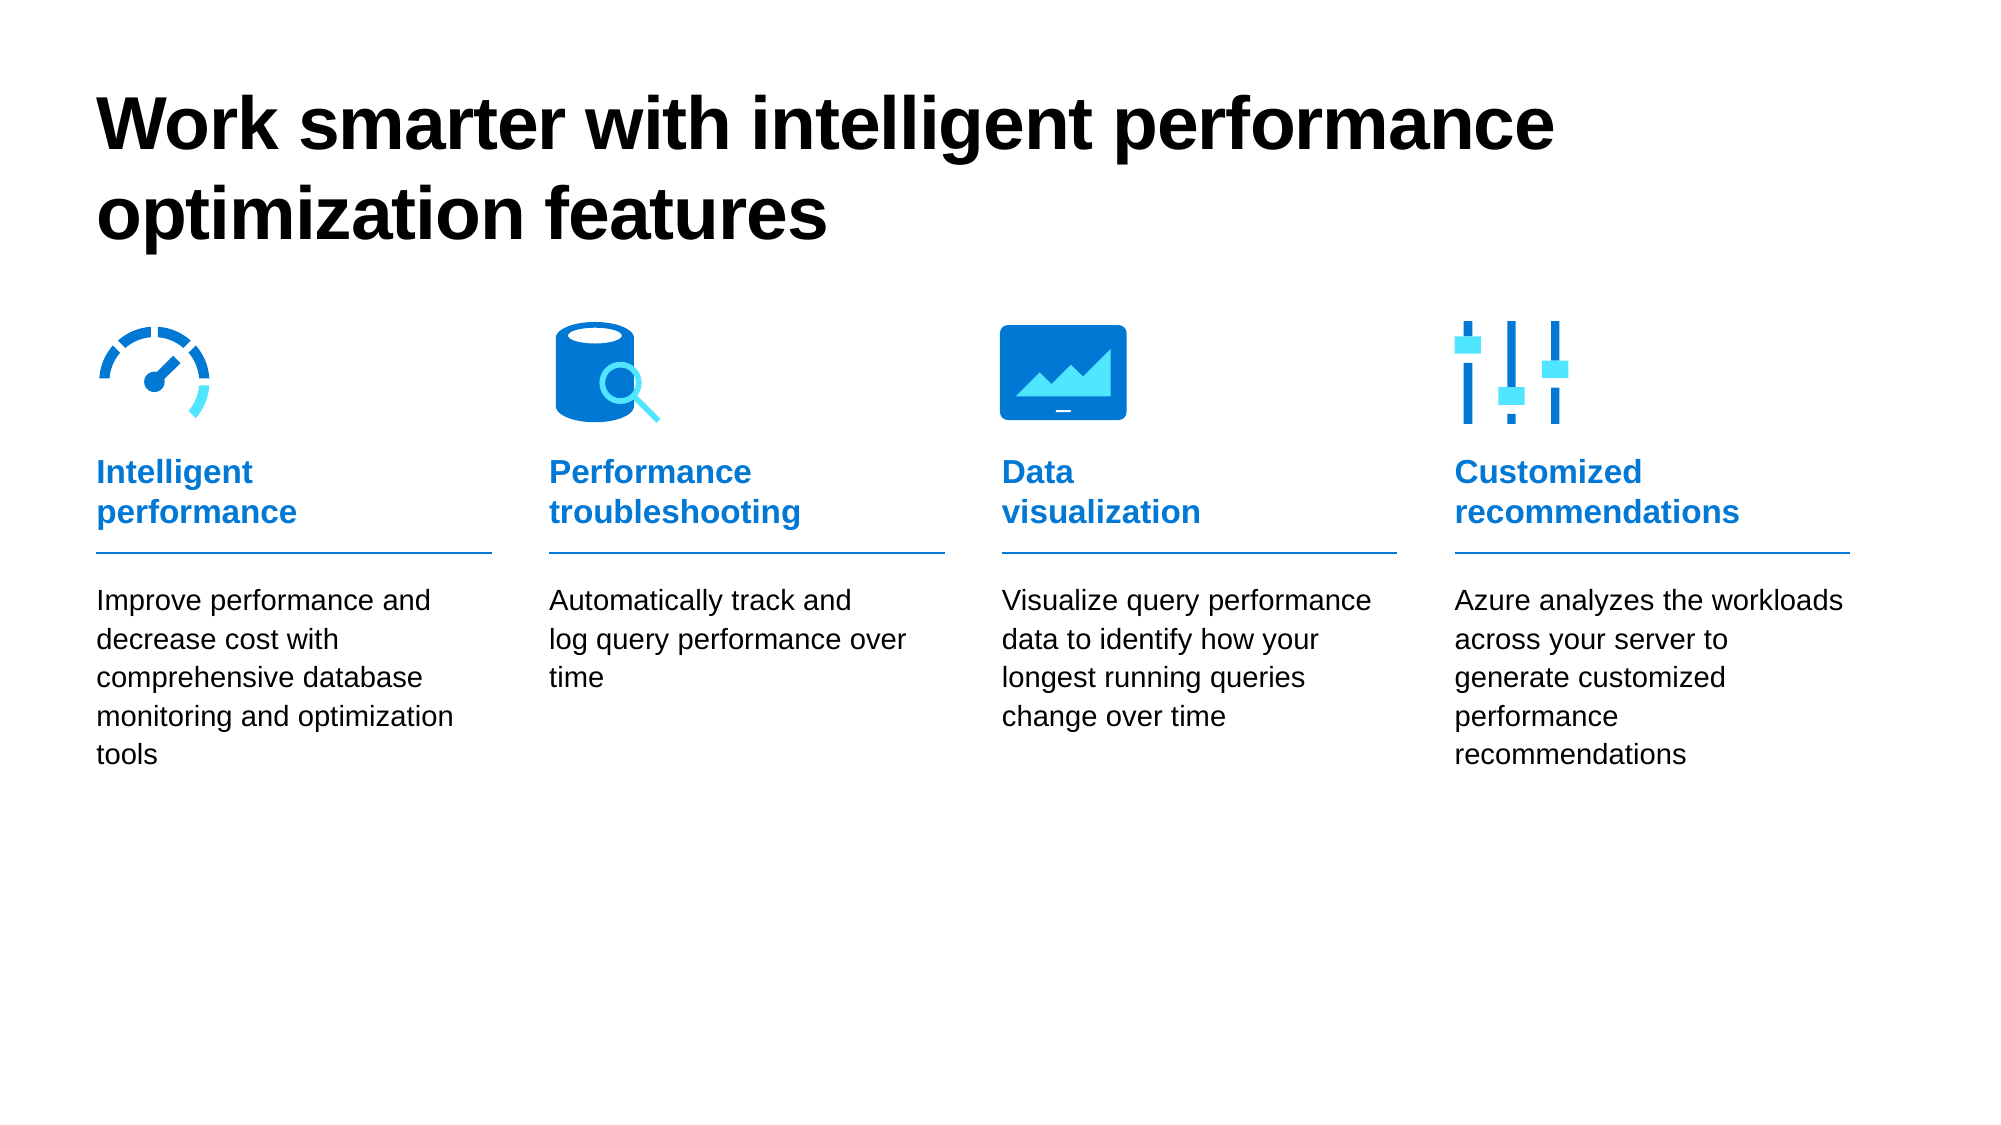

# Work smarter with intelligent performance optimization features

Intelligent
performance
Performance troubleshooting
Data
visualization
Customized recommendations
Improve performance and decrease cost with comprehensive database monitoring and optimization tools
Automatically track and
log query performance over time
Visualize query performance data to identify how your longest running queries change over time
Azure analyzes the workloads across your server to generate customized performance recommendations